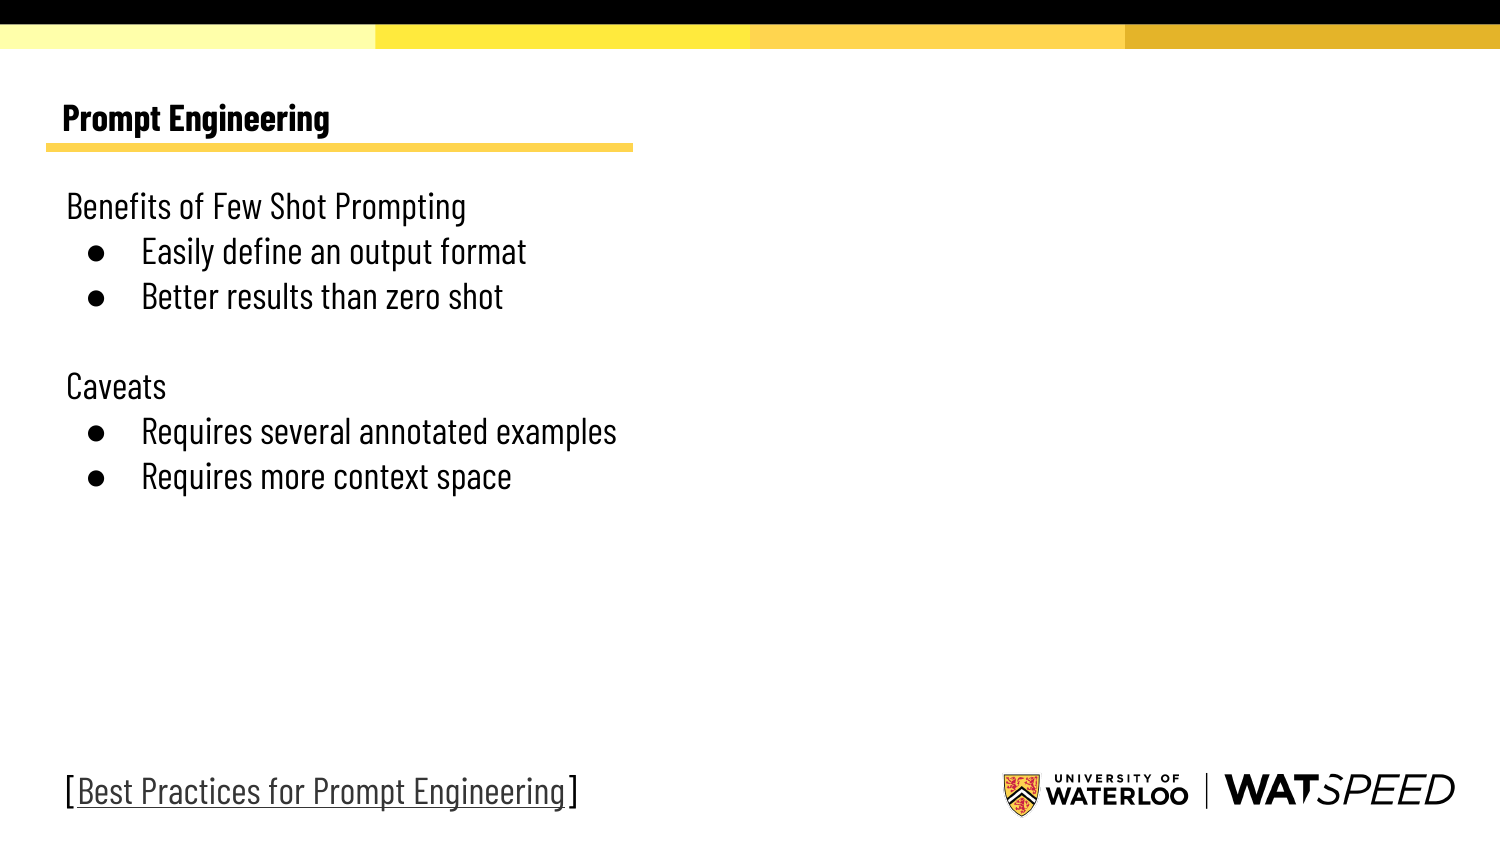

# Prompt Engineering
Benefits of Few Shot Prompting
Easily define an output format
Better results than zero shot

Caveats
Requires several annotated examples
Requires more context space

[Best Practices for Prompt Engineering]